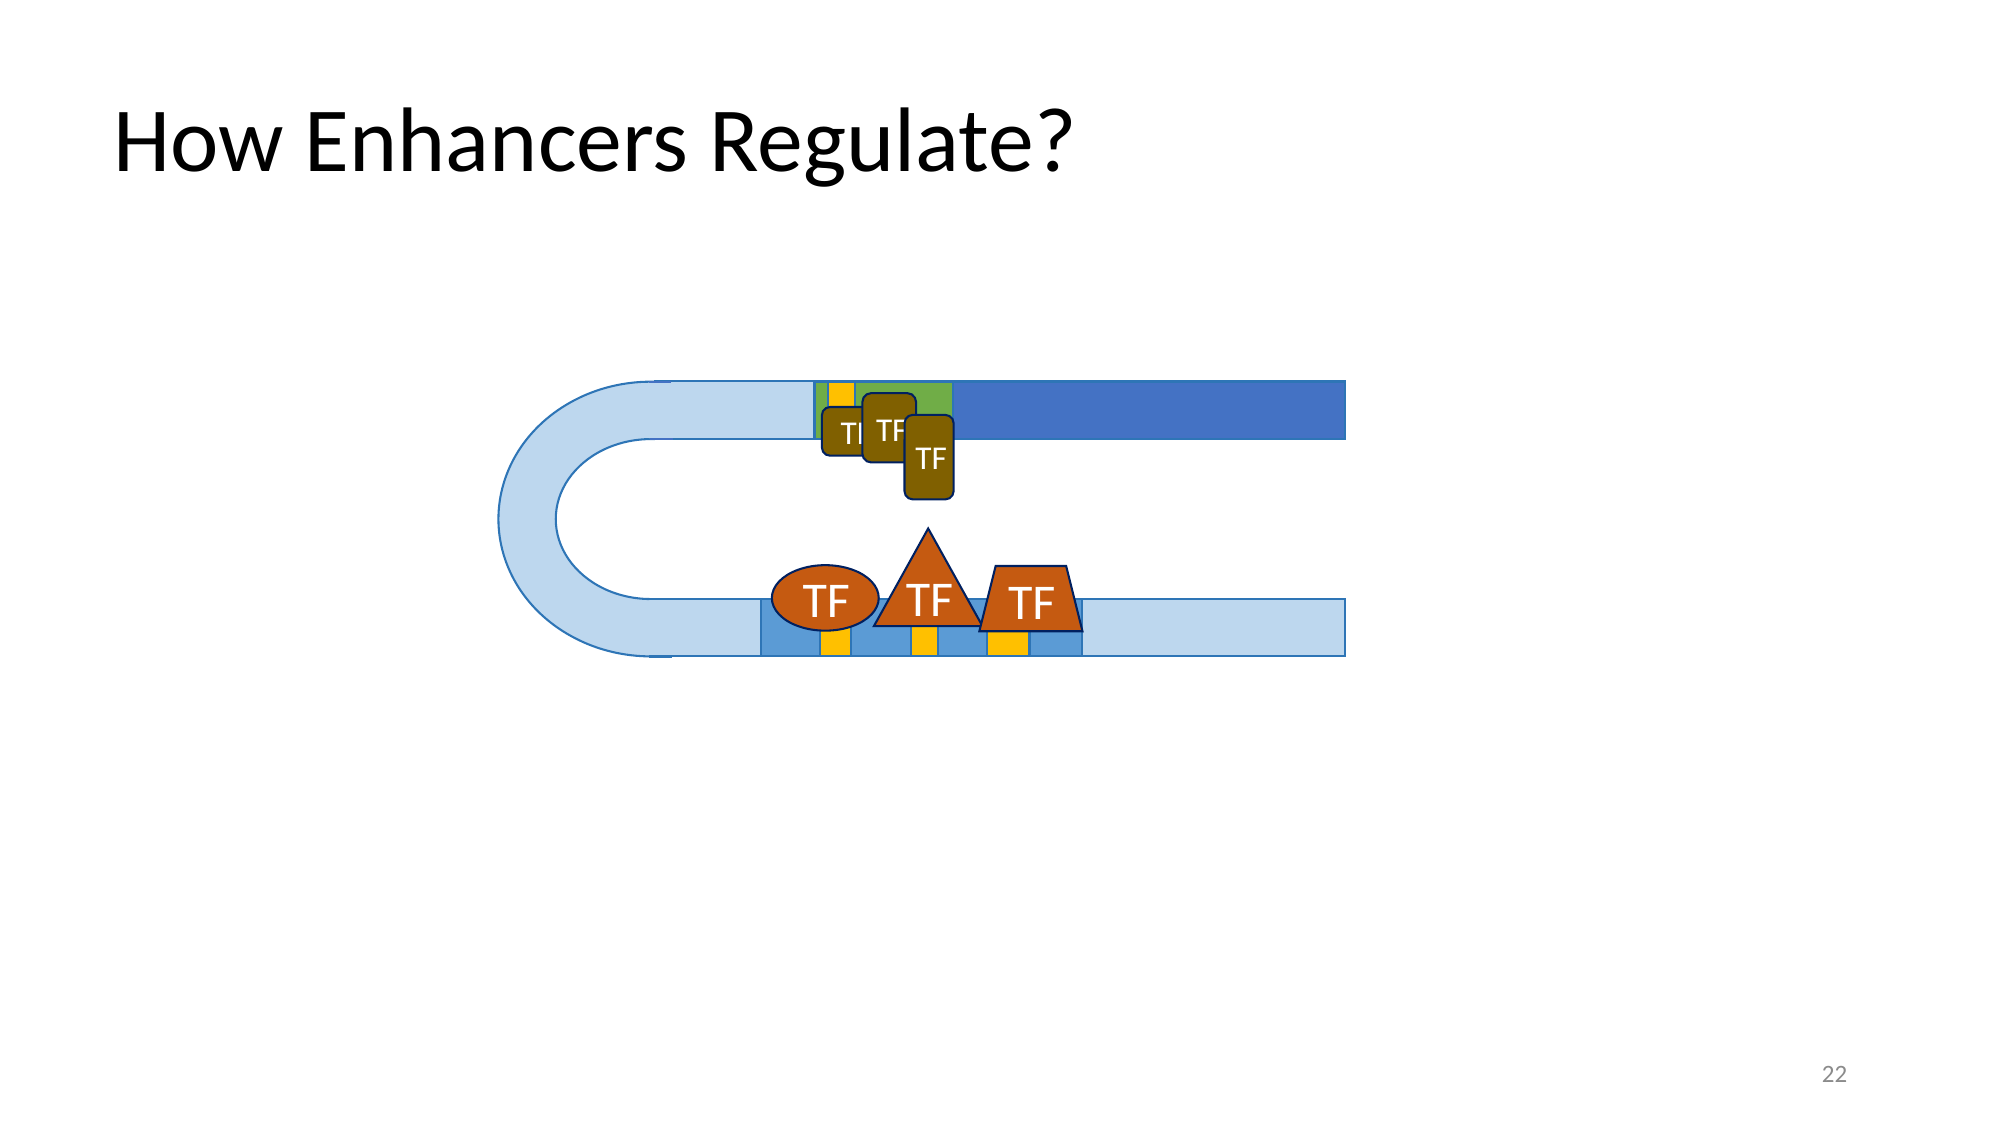

# How Enhancers Regulate?

TF

TF
TF

TF
TF
TF

22